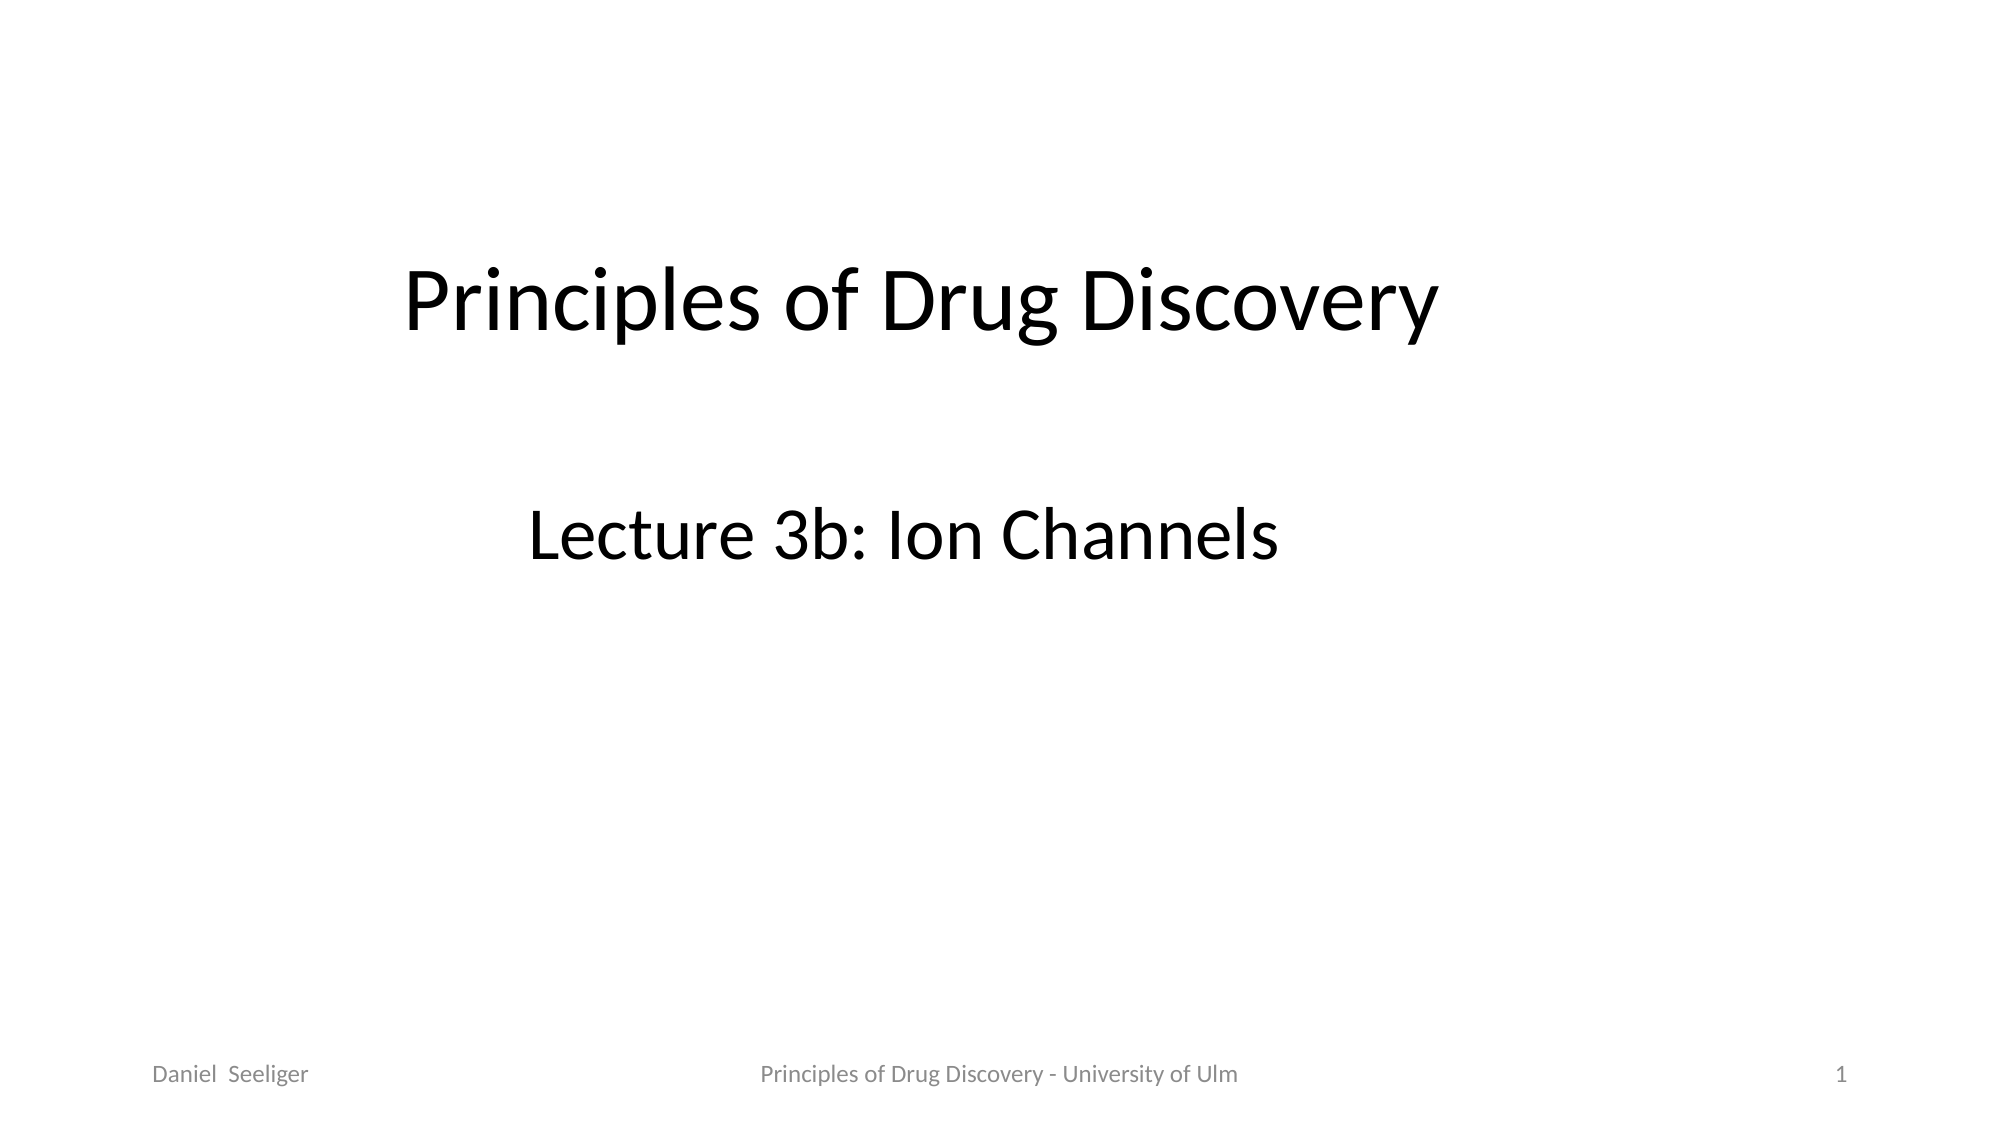

Principles of Drug Discovery
Lecture 3b: Ion Channels
Daniel  Seeliger
Principles of Drug Discovery - University of Ulm
1